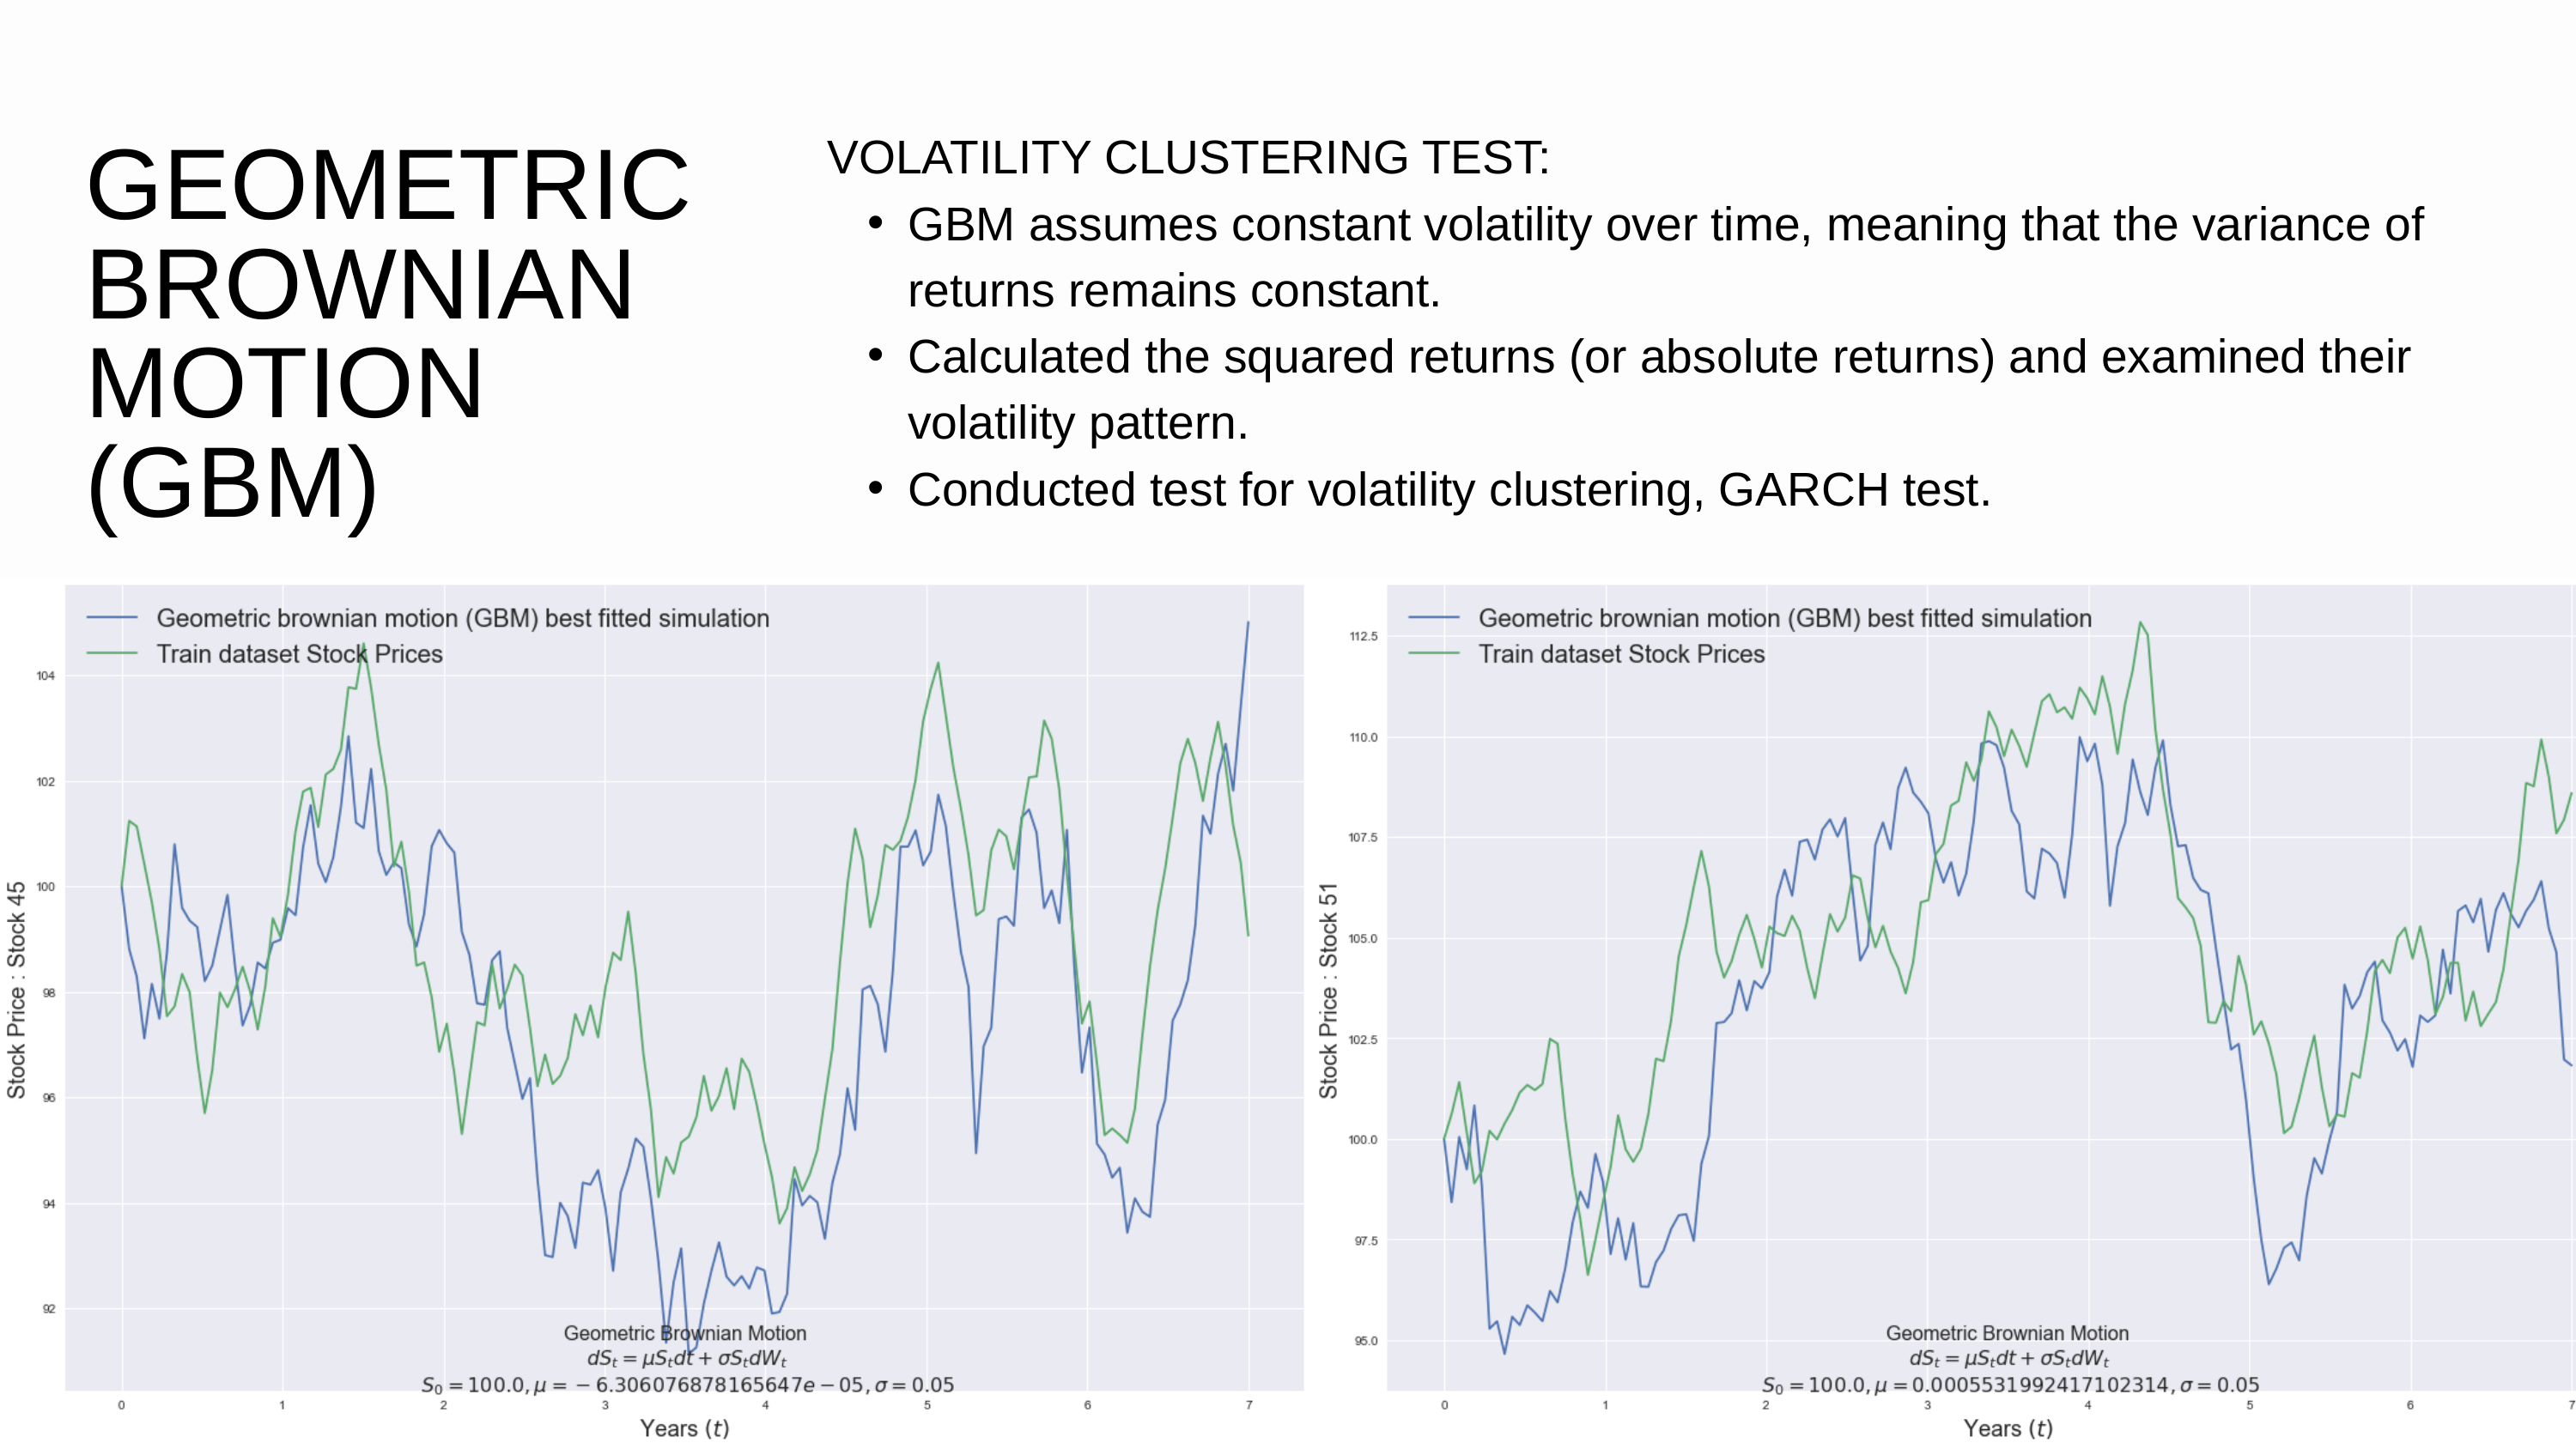

VOLATILITY CLUSTERING TEST:
GBM assumes constant volatility over time, meaning that the variance of returns remains constant.
Calculated the squared returns (or absolute returns) and examined their volatility pattern.
Conducted test for volatility clustering, GARCH test.

GEOMETRIC BROWNIAN MOTION
(GBM)